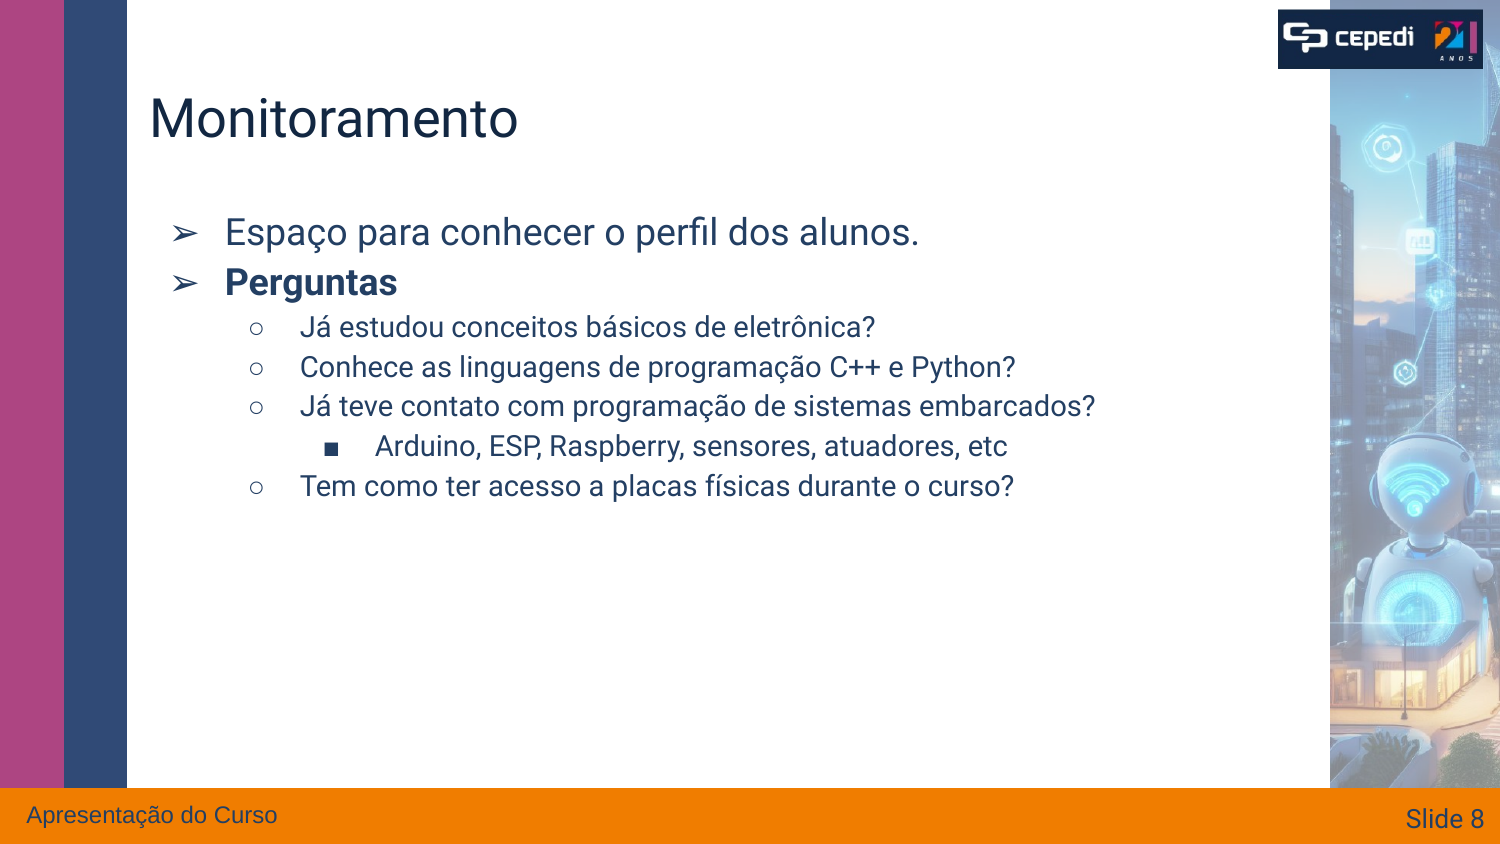

# Monitoramento
Espaço para conhecer o perfil dos alunos.
Perguntas
Já estudou conceitos básicos de eletrônica?
Conhece as linguagens de programação C++ e Python?
Já teve contato com programação de sistemas embarcados?
Arduino, ESP, Raspberry, sensores, atuadores, etc
Tem como ter acesso a placas físicas durante o curso?
Apresentação do Curso
Slide 8